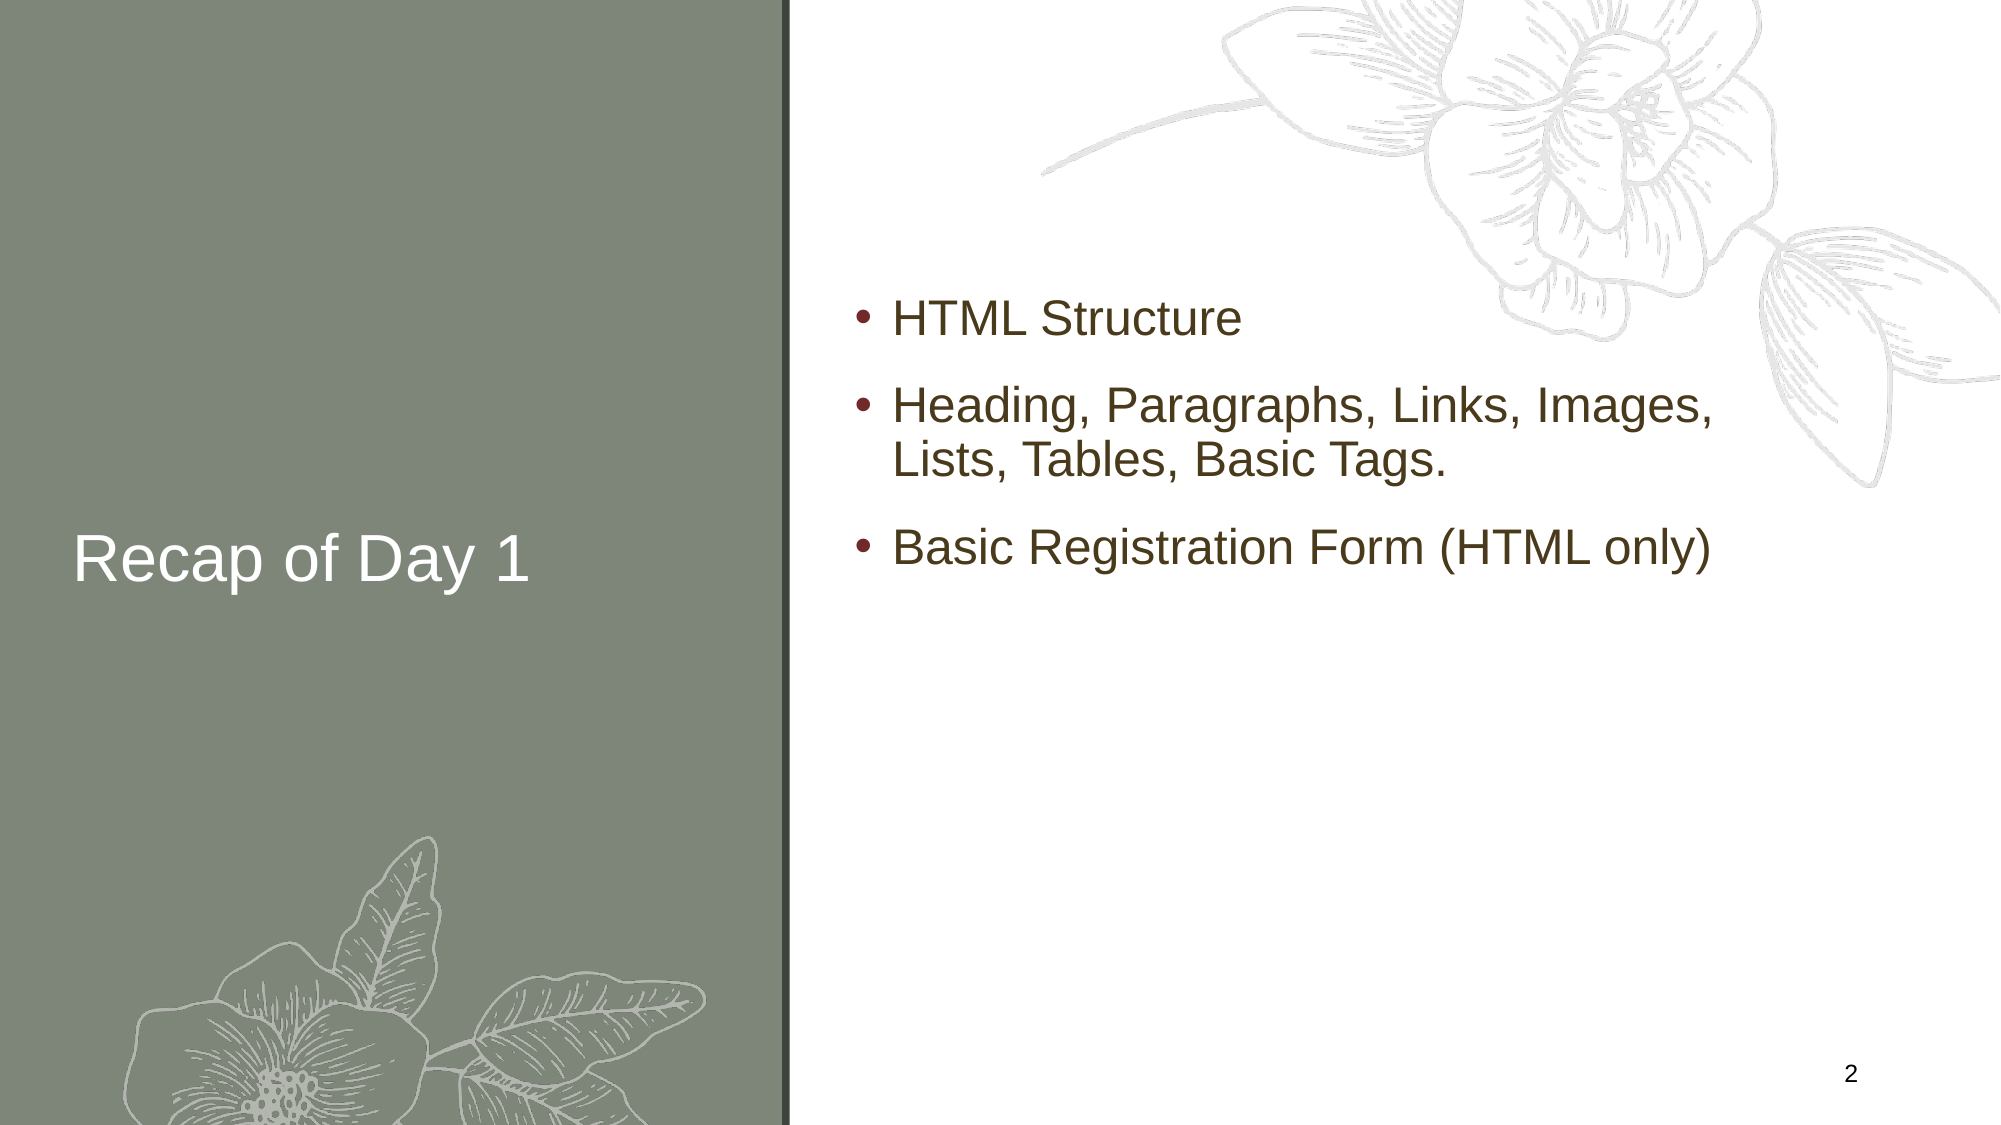

# Recap of Day 1
HTML Structure
Heading, Paragraphs, Links, Images, Lists, Tables, Basic Tags.
Basic Registration Form (HTML only)
2